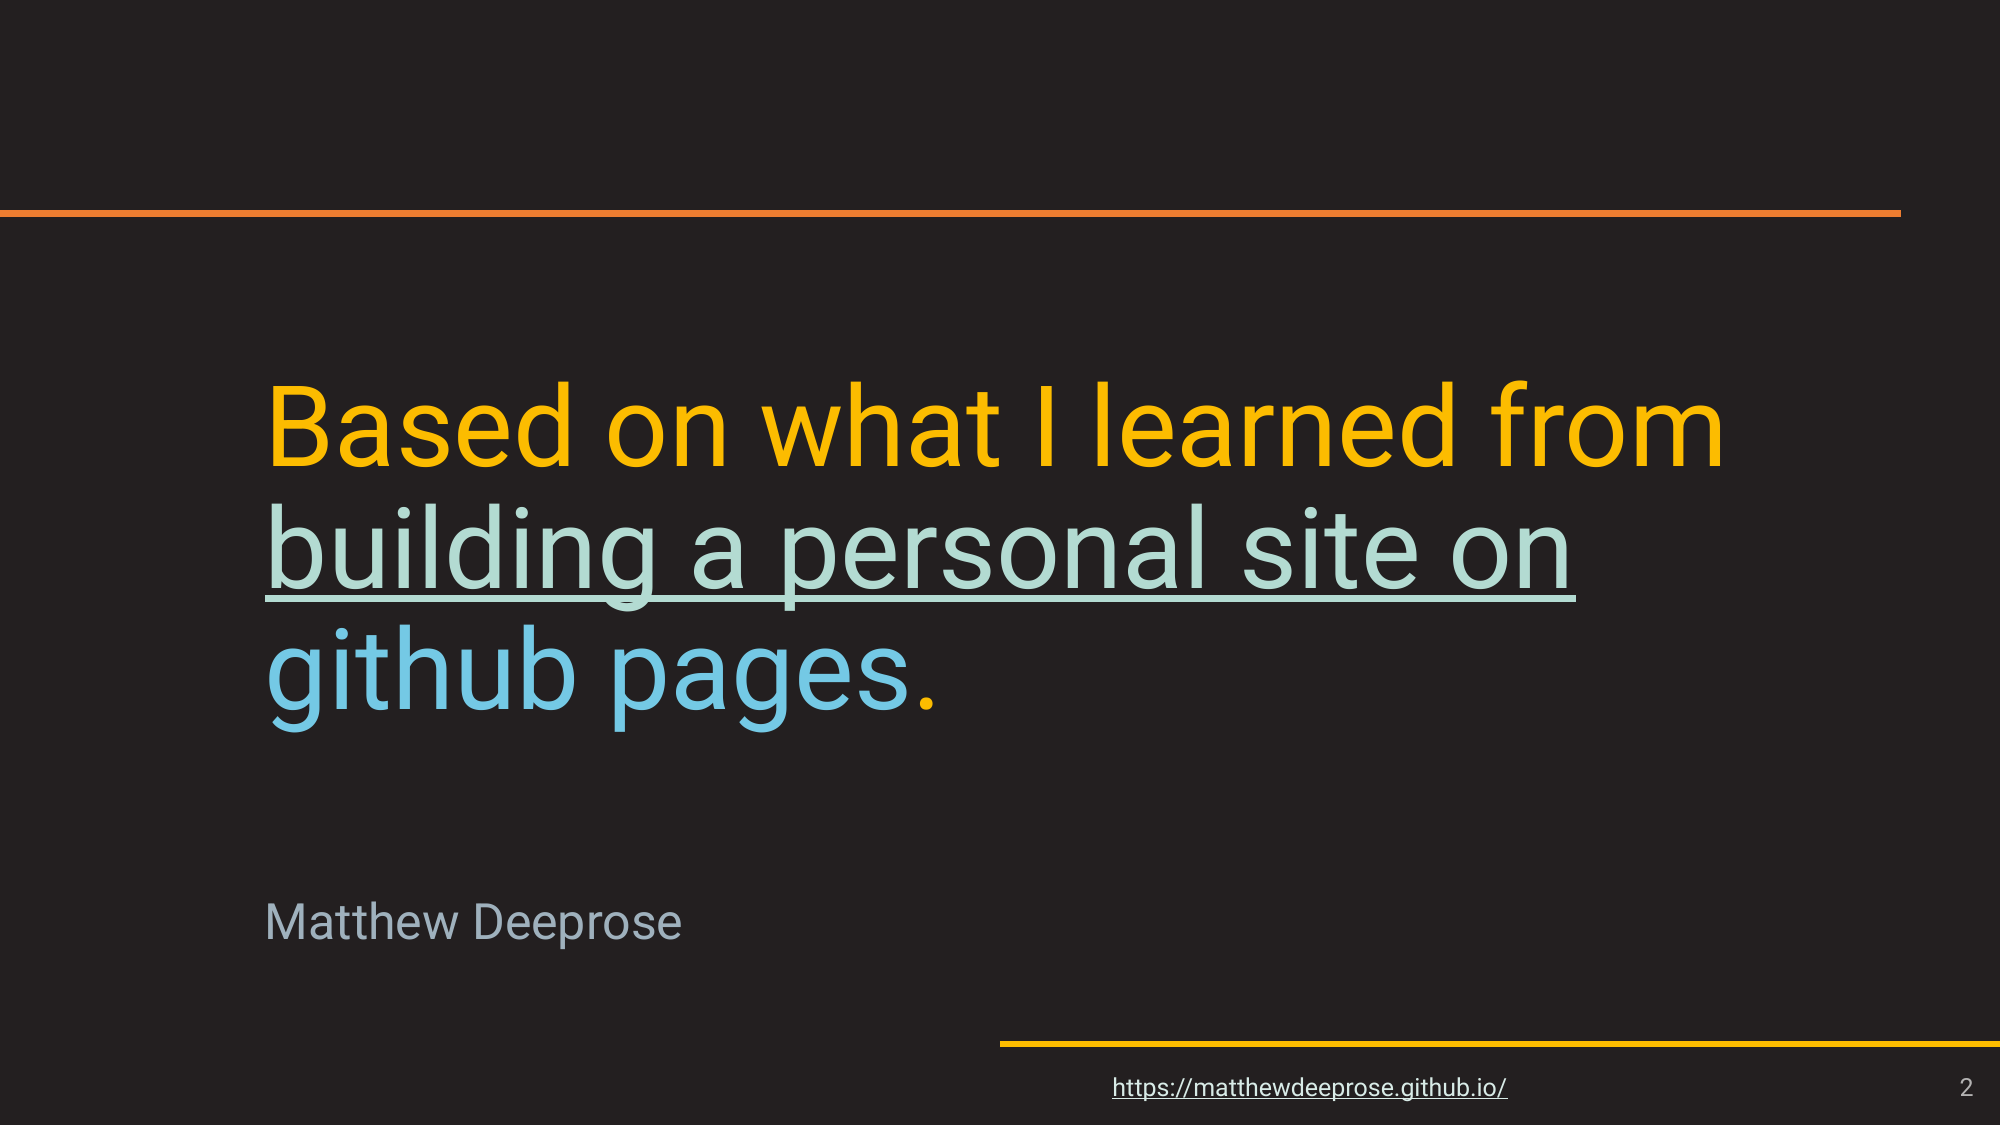

# Based on what I learned from building a personal site on github pages.
Matthew Deeprose
2
https://matthewdeeprose.github.io/